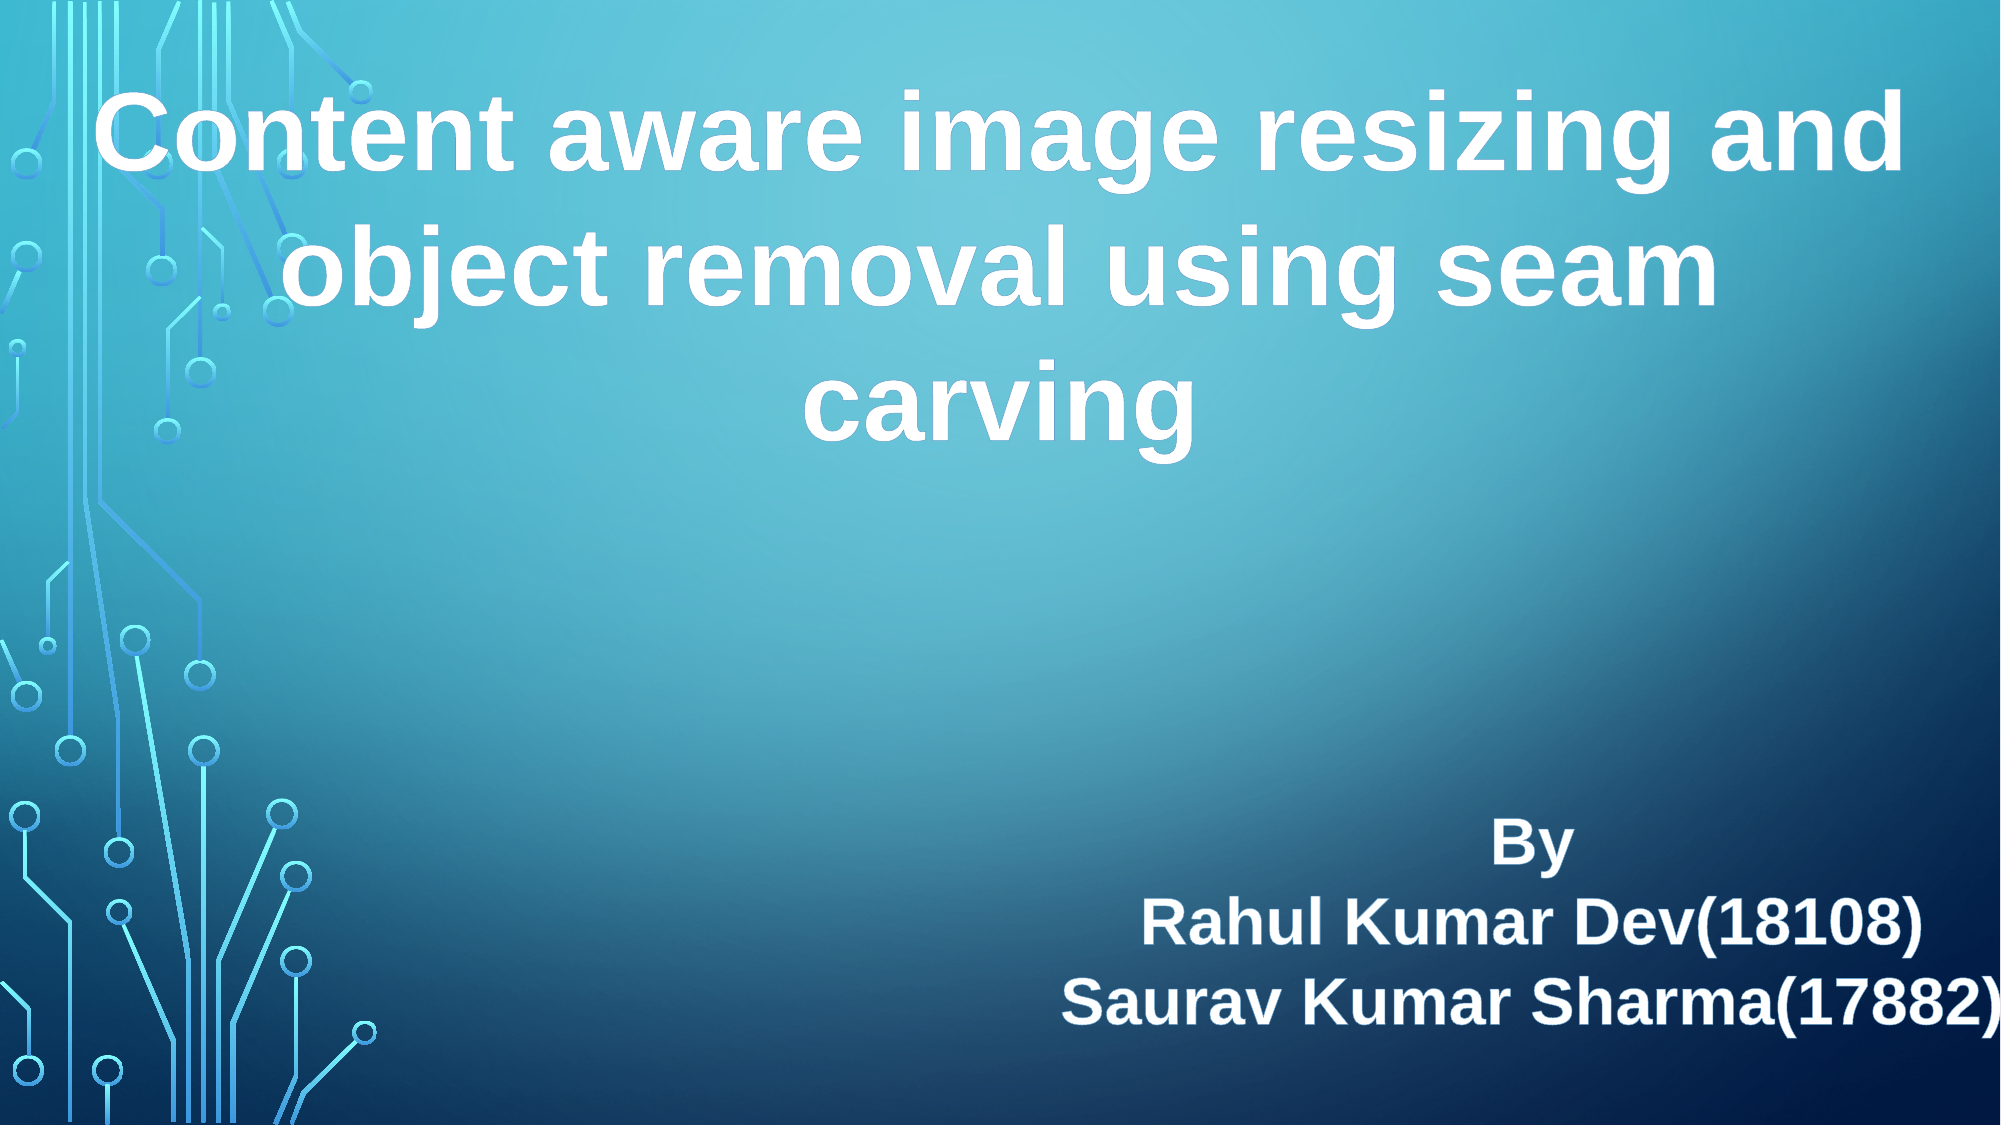

Content aware image resizing and object removal using seam carving
By
Rahul Kumar Dev(18108)
Saurav Kumar Sharma(17882)